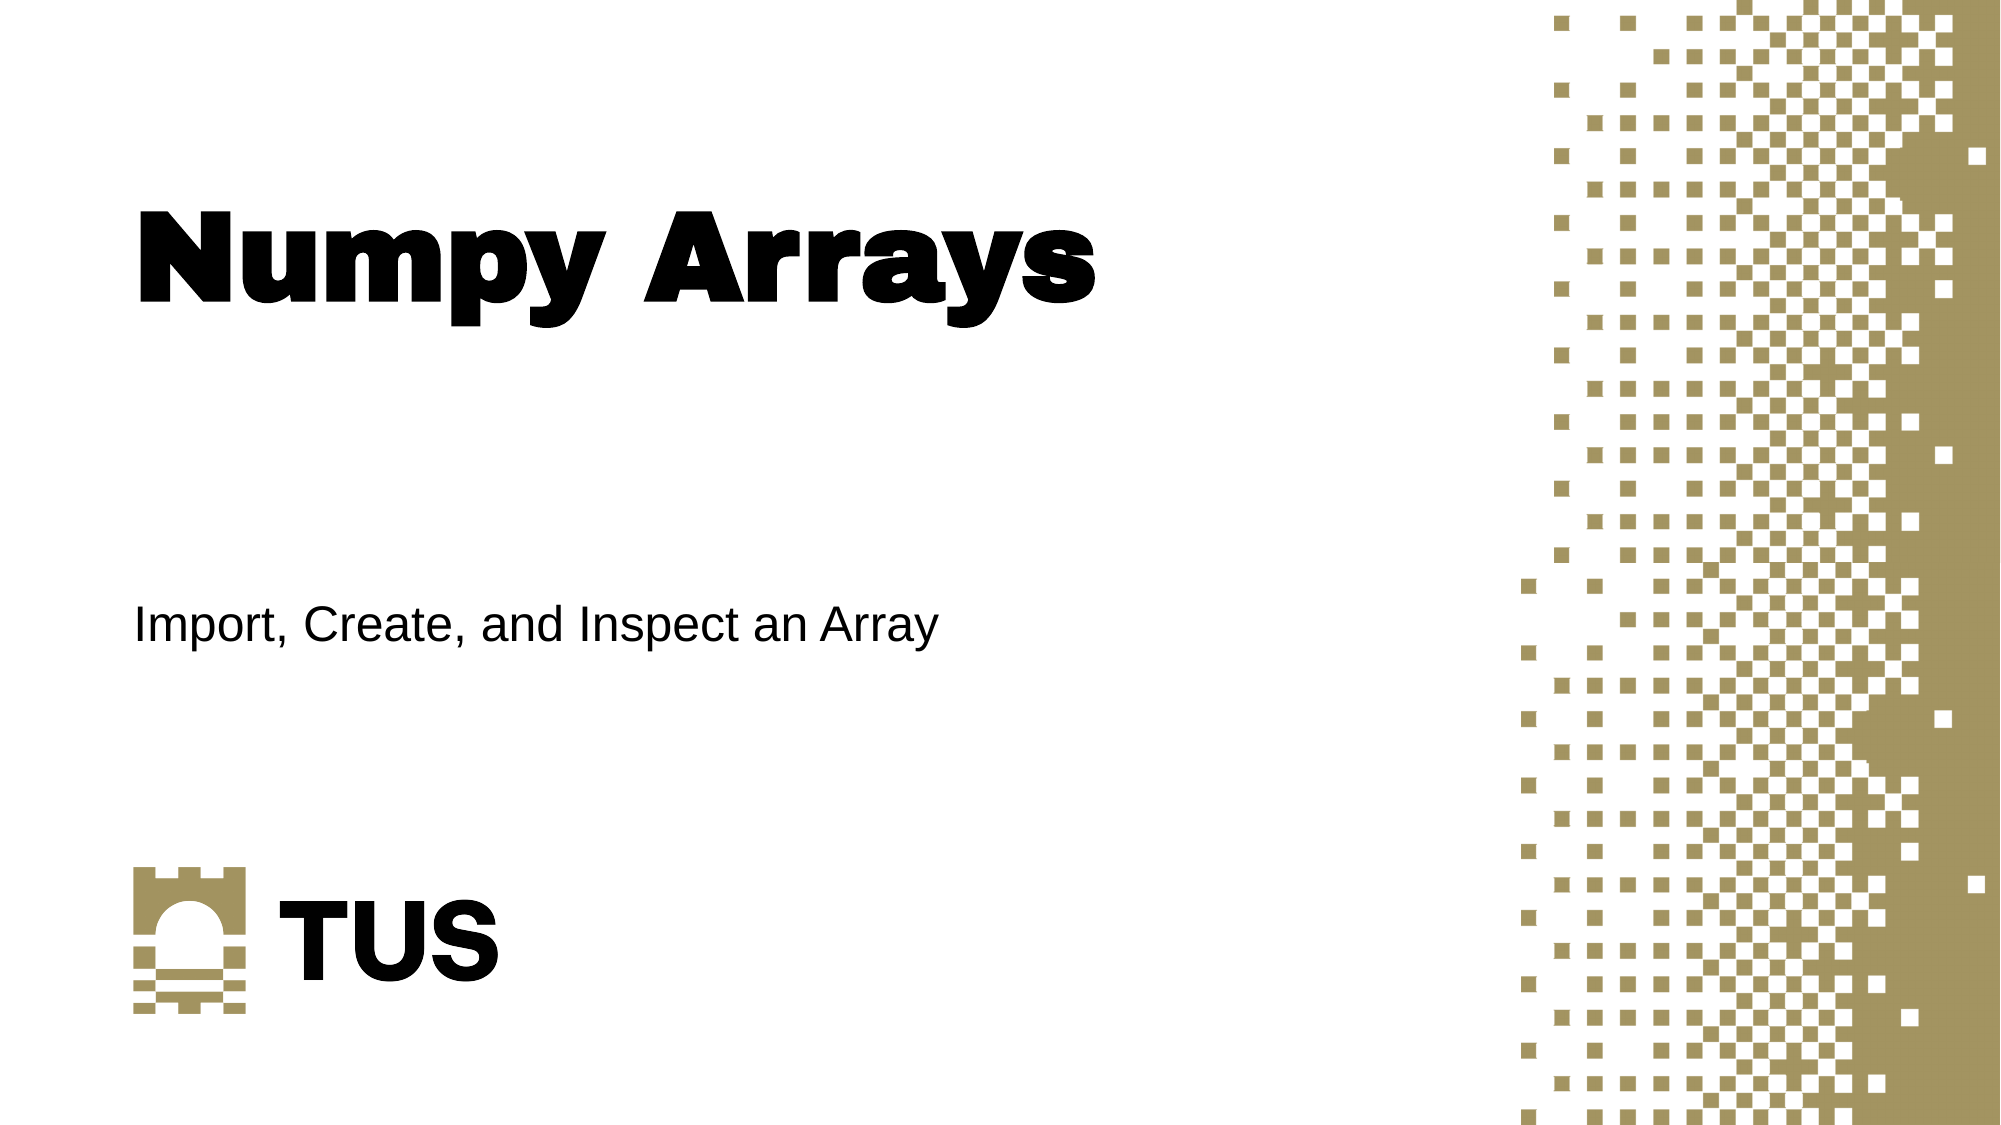

# Numpy Arrays
Import, Create, and Inspect an Array